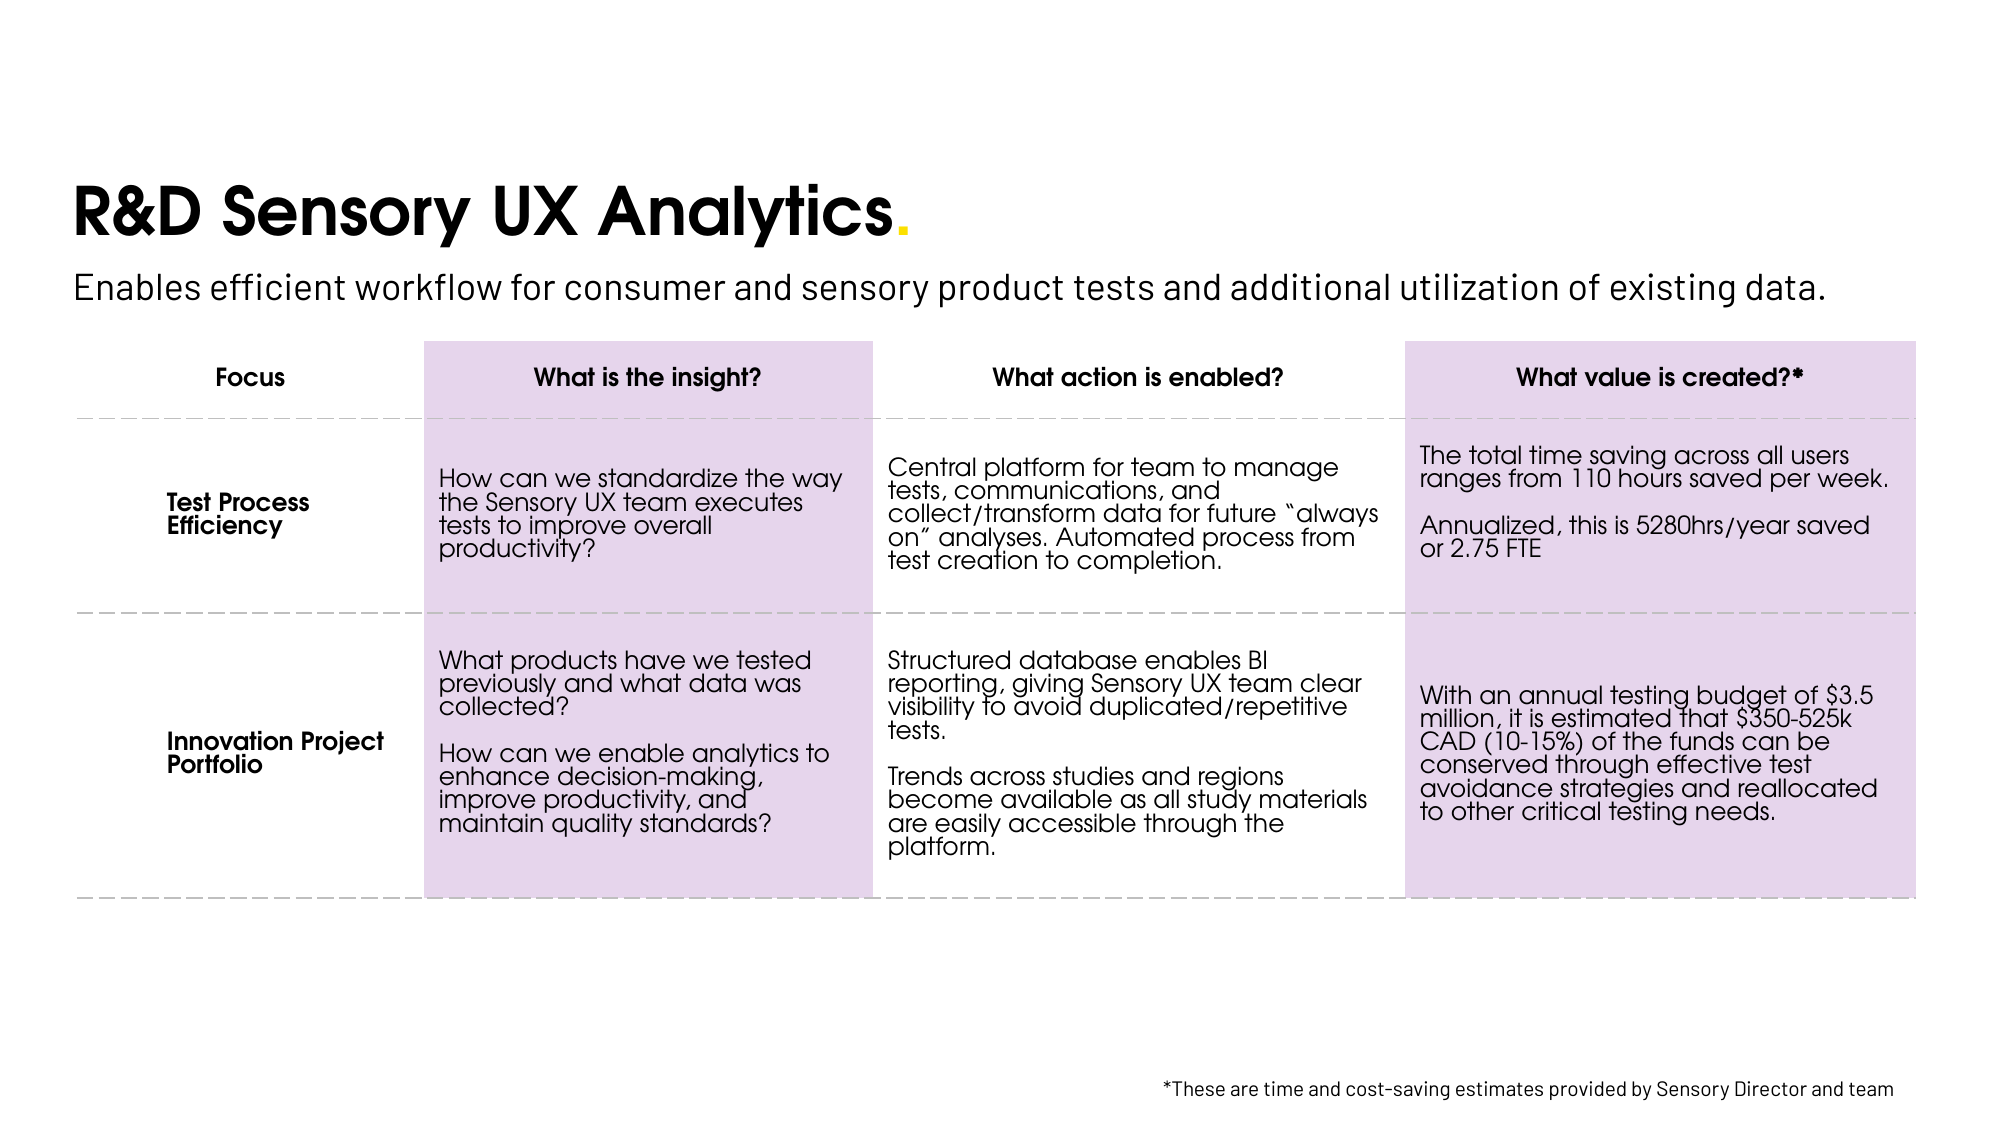

# R&D Sensory UX Analytics.
Enables efficient workflow for consumer and sensory product tests and additional utilization of existing data.
| Focus | What is the insight? | What action is enabled? | What value is created?\* |
| --- | --- | --- | --- |
| Test Process Efficiency | How can we standardize the way the Sensory UX team executes tests to improve overall productivity? | Central platform for team to manage tests, communications, and collect/transform data for future “always on” analyses. Automated process from test creation to completion. | The total time saving across all users ranges from 110 hours saved per week. Annualized, this is 5280hrs/year saved or 2.75 FTE |
| Innovation Project Portfolio | What products have we tested previously and what data was collected? How can we enable analytics to enhance decision-making, improve productivity, and maintain quality standards? | Structured database enables BI reporting, giving Sensory UX team clear visibility to avoid duplicated/repetitive tests. Trends across studies and regions become available as all study materials are easily accessible through the platform. | With an annual testing budget of $3.5 million, it is estimated that $350-525k CAD (10-15%) of the funds can be conserved through effective test avoidance strategies and reallocated to other critical testing needs. |
*These are time and cost-saving estimates provided by Sensory Director and team